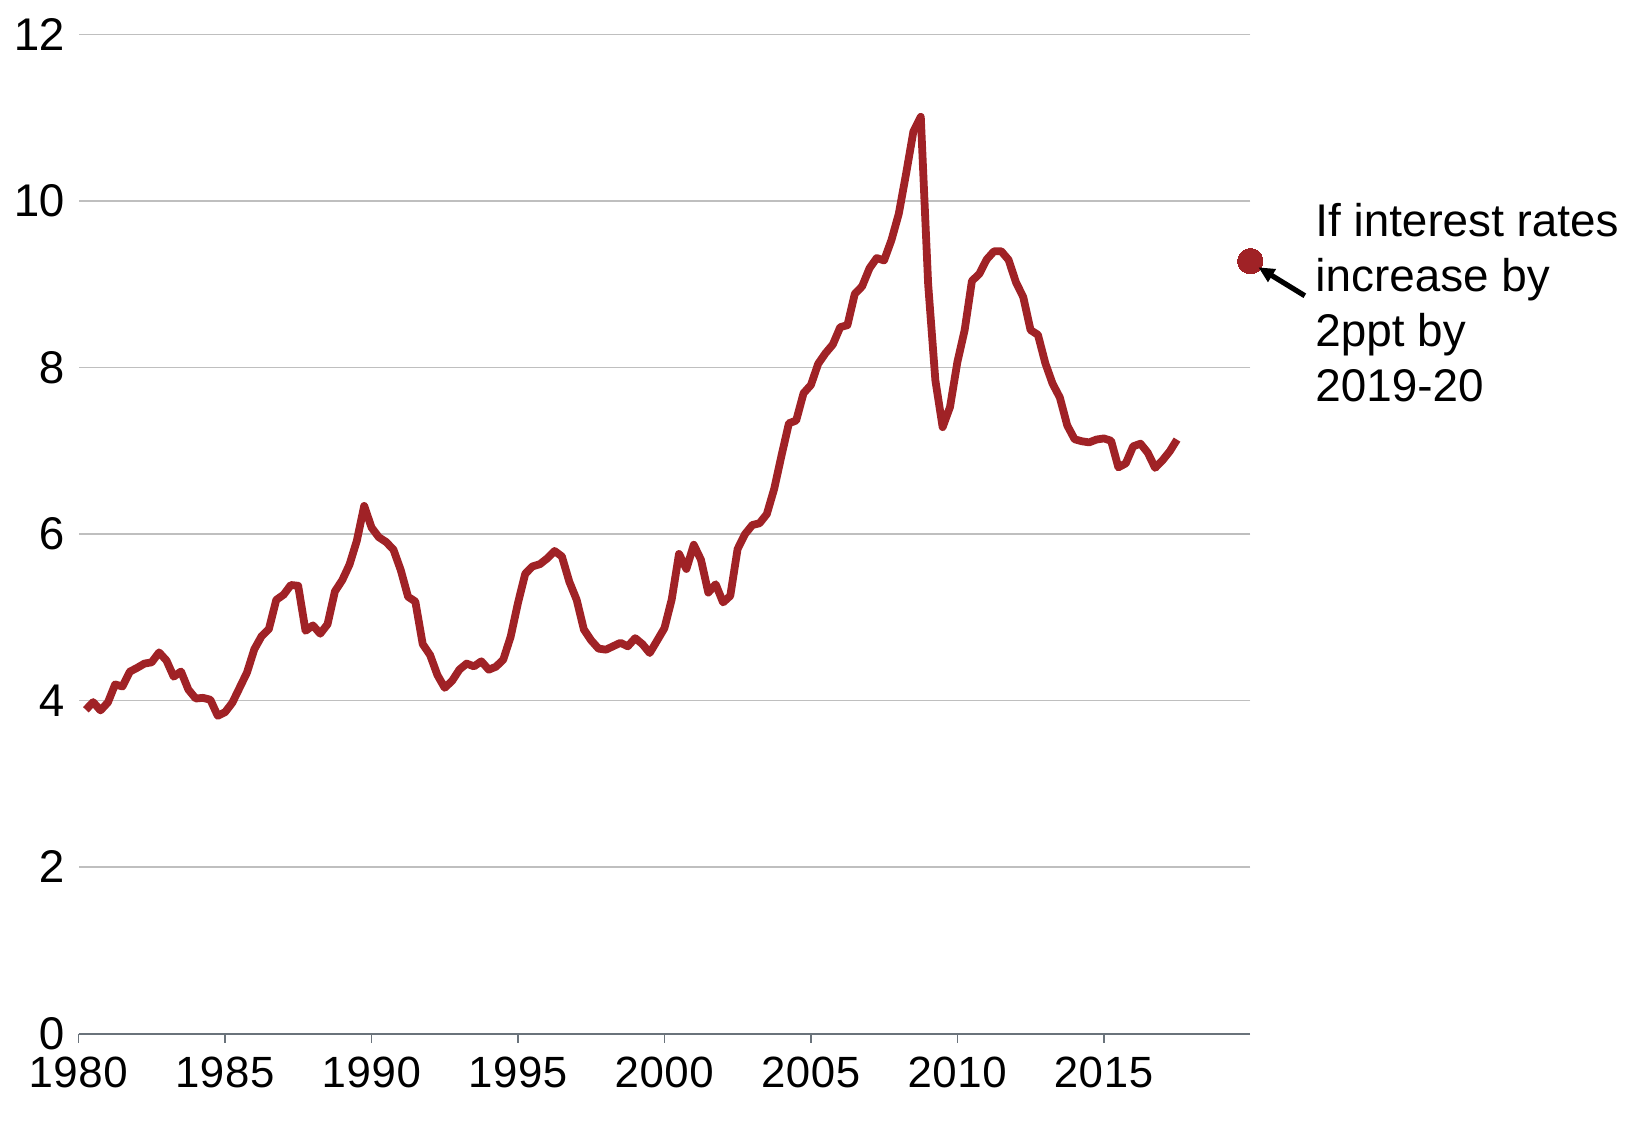

[unsupported chart]

If interest rates increase by
2ppt by
2019-20